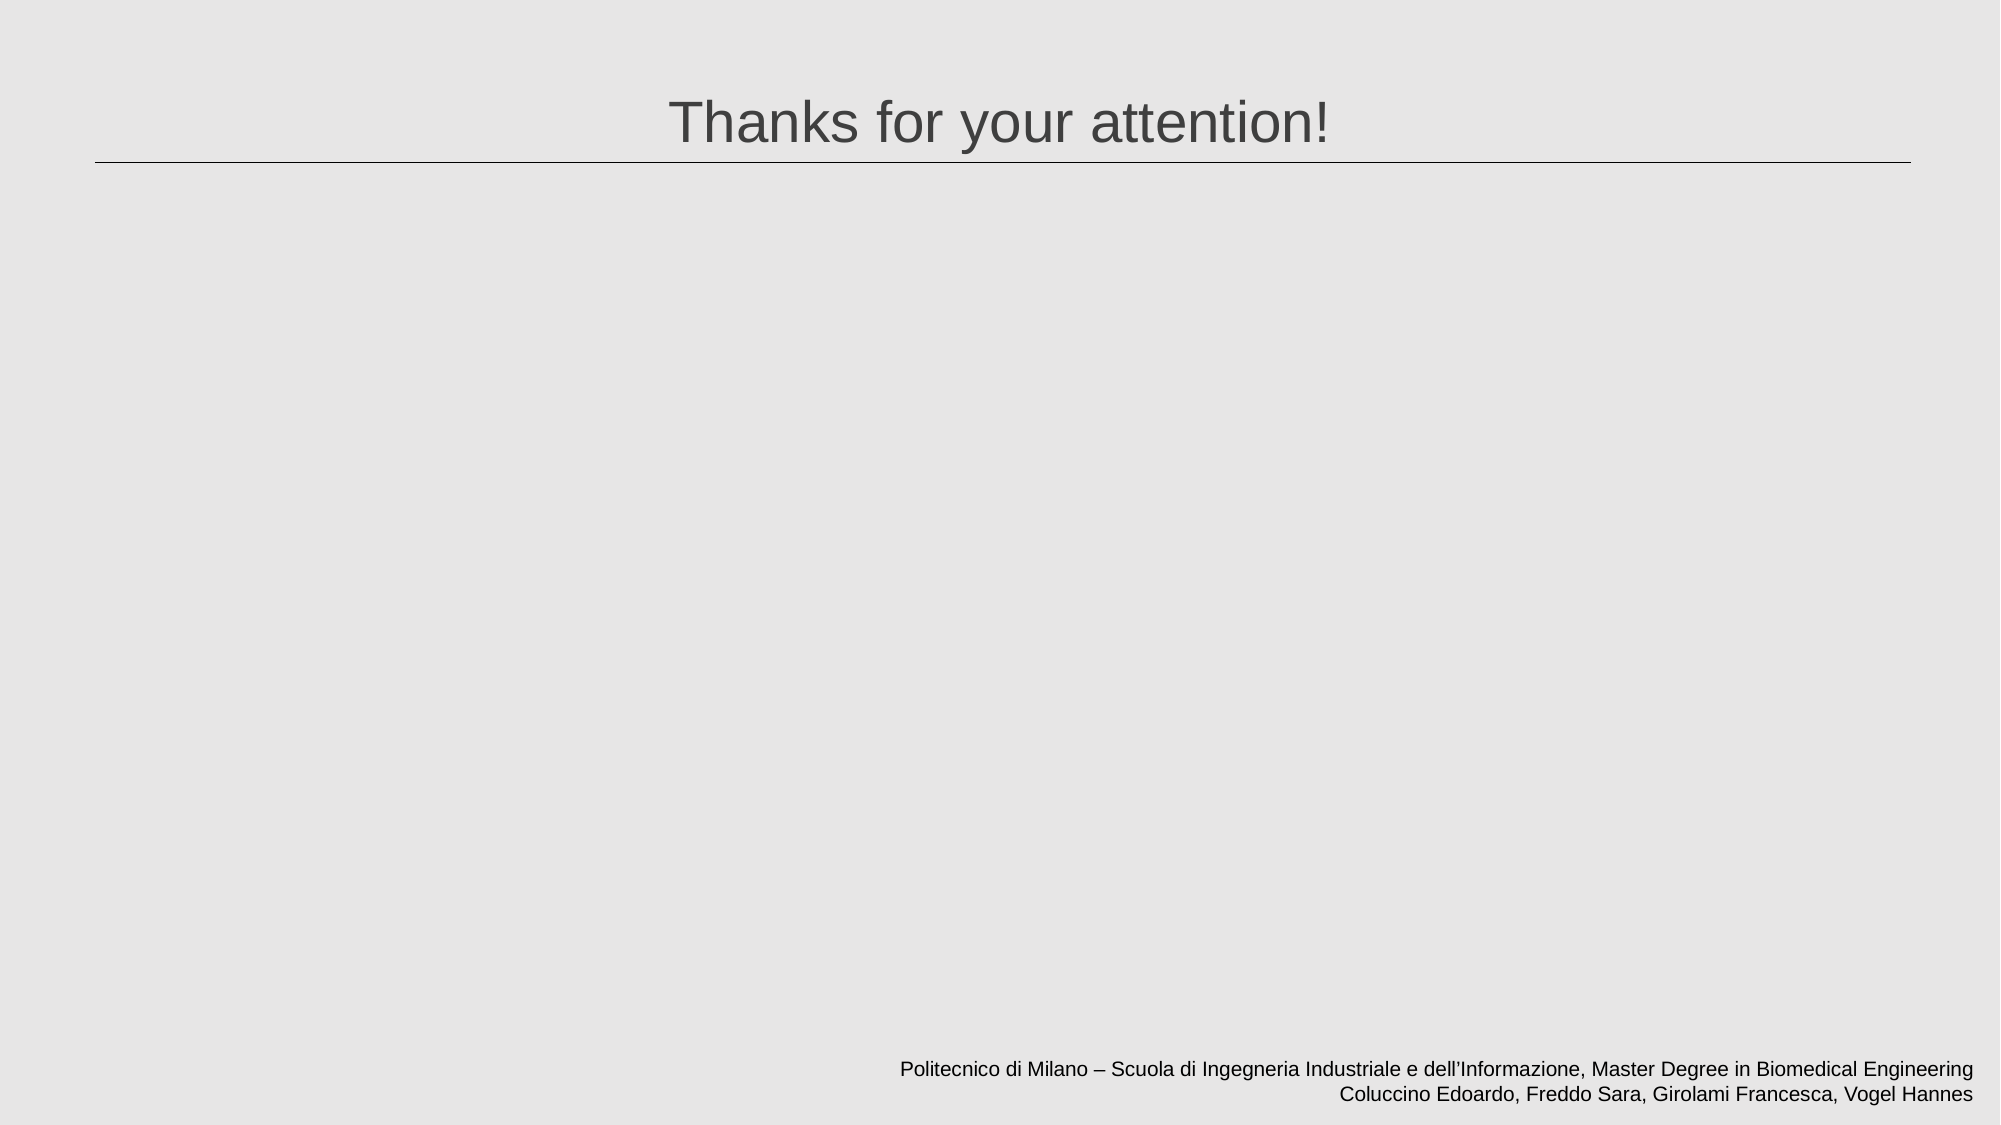

Thanks for your attention!
Politecnico di Milano – Scuola di Ingegneria Industriale e dell’Informazione, Master Degree in Biomedical Engineering
Coluccino Edoardo, Freddo Sara, Girolami Francesca, Vogel Hannes